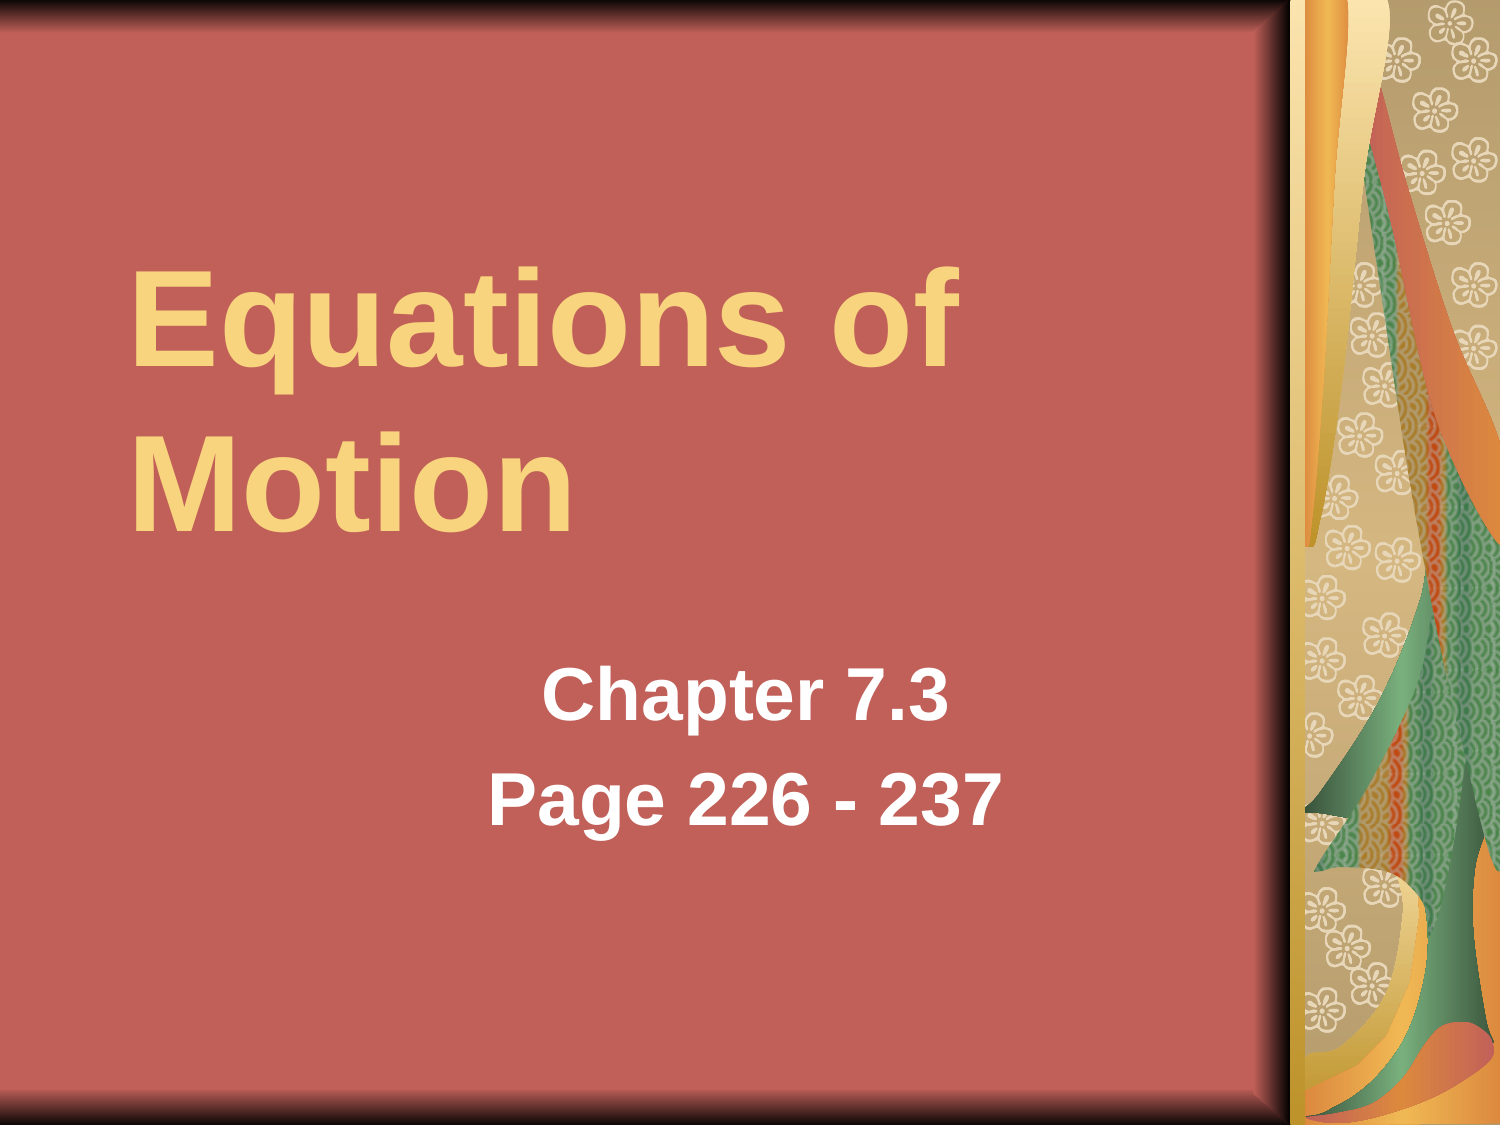

# Equations of Motion
Chapter 7.3
Page 226 - 237